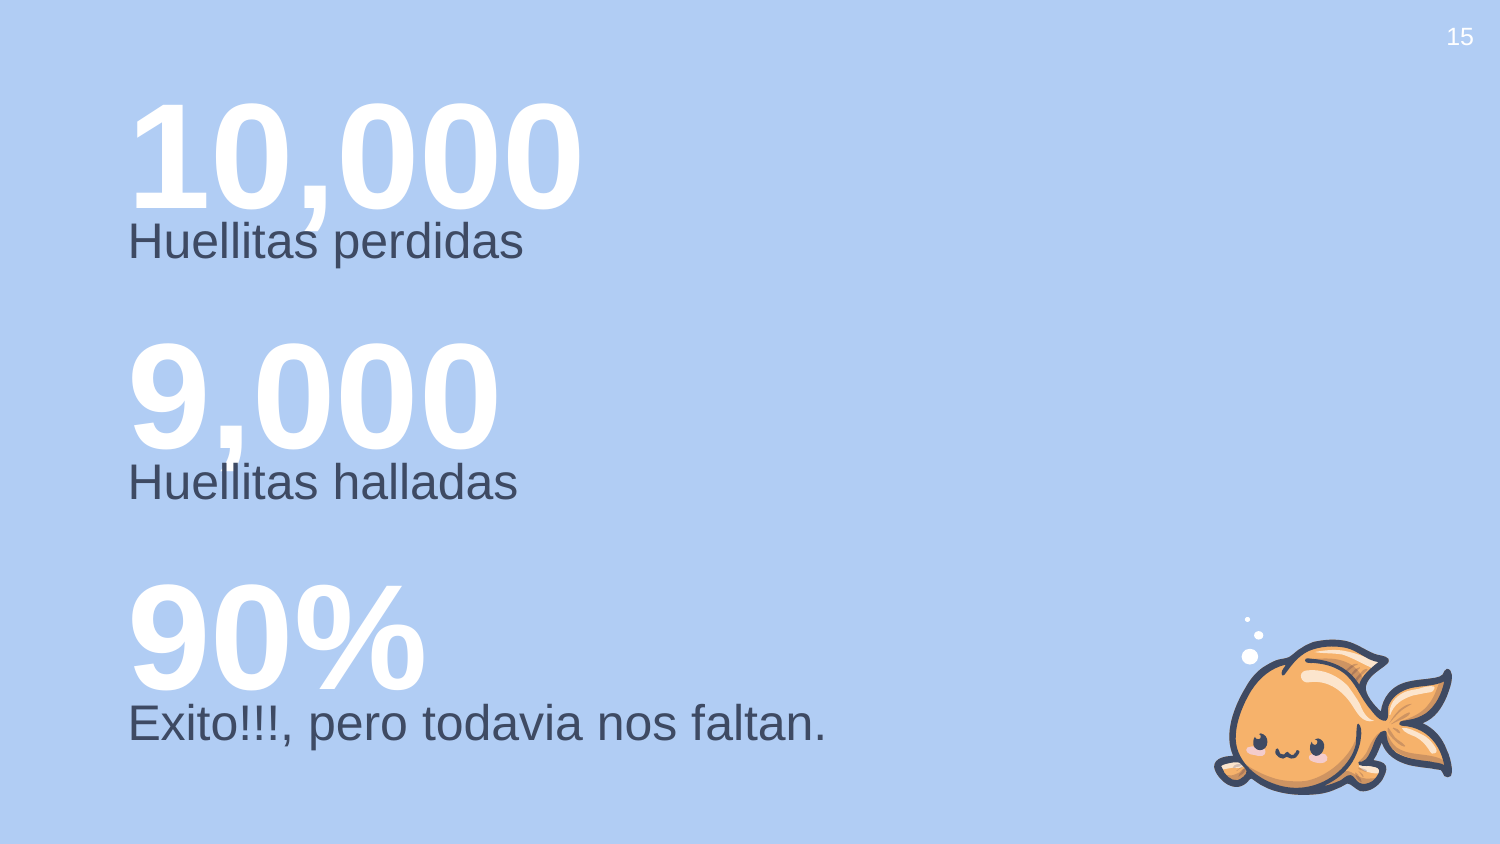

15
10,000
Huellitas perdidas
9,000
Huellitas halladas
90%
Exito!!!, pero todavia nos faltan.